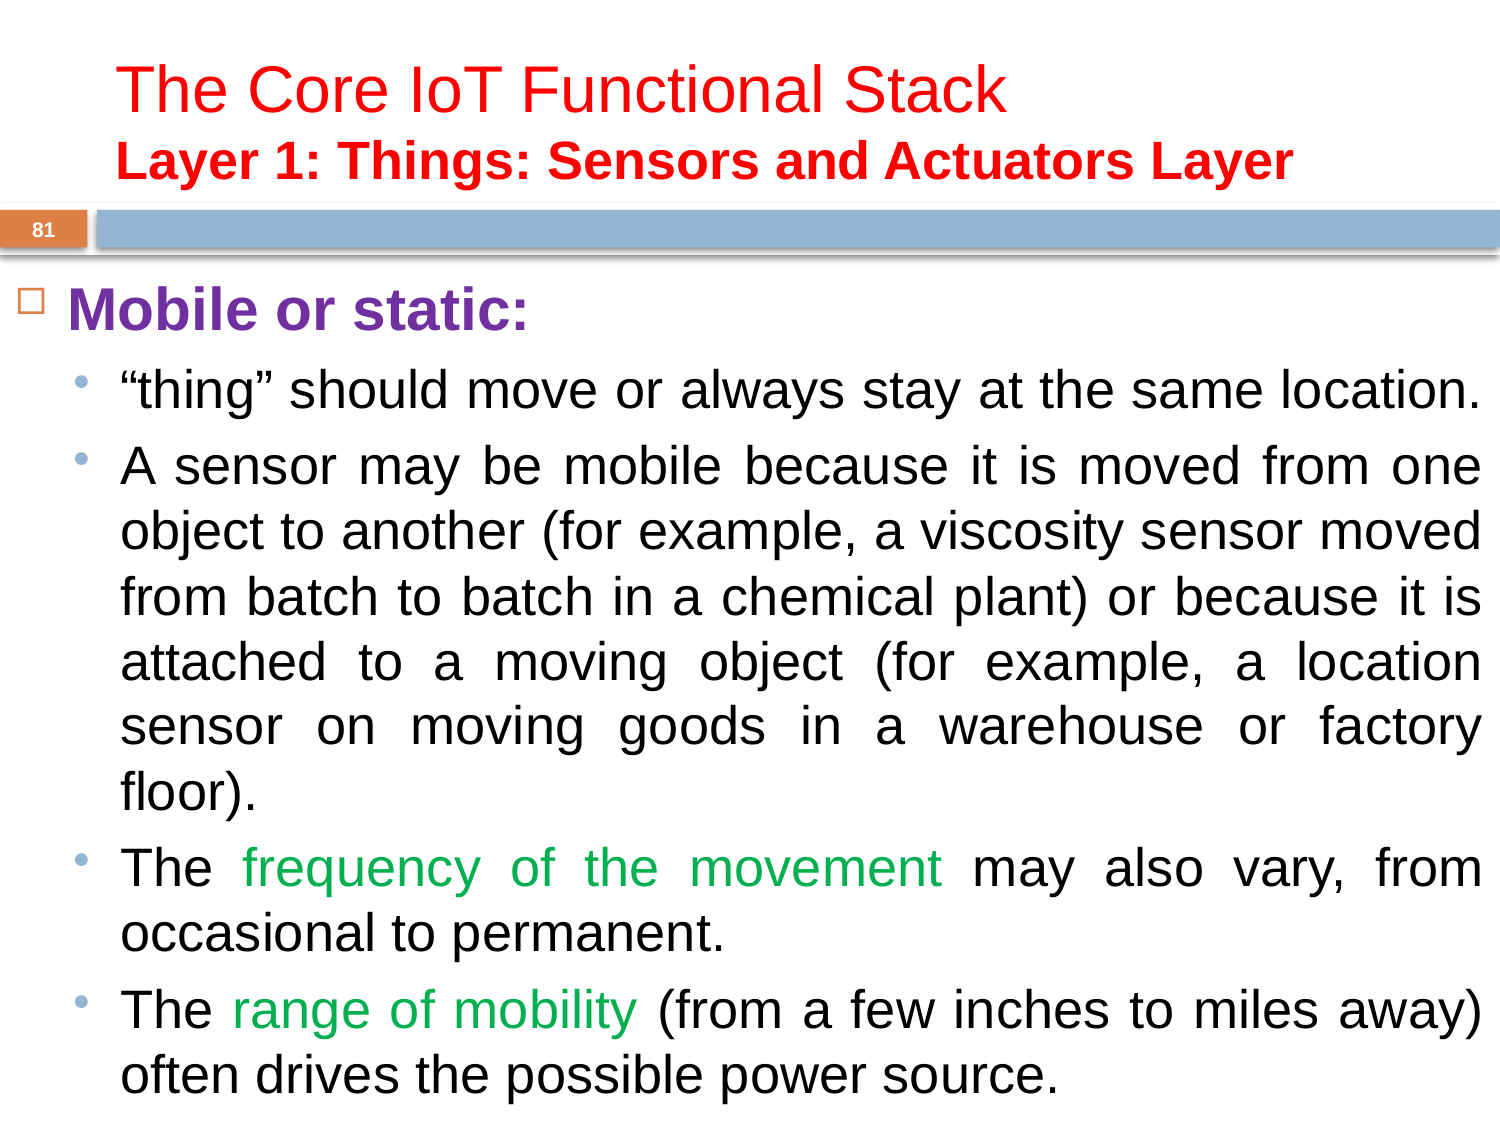

# The Core IoT Functional Stack Layer 1: Things: Sensors and Actuators Layer
81
Mobile or static:
“thing” should move or always stay at the same location.
A sensor may be mobile because it is moved from one object to another (for example, a viscosity sensor moved from batch to batch in a chemical plant) or because it is attached to a moving object (for example, a location sensor on moving goods in a warehouse or factory floor).
The frequency of the movement may also vary, from occasional to permanent.
The range of mobility (from a few inches to miles away) often drives the possible power source.